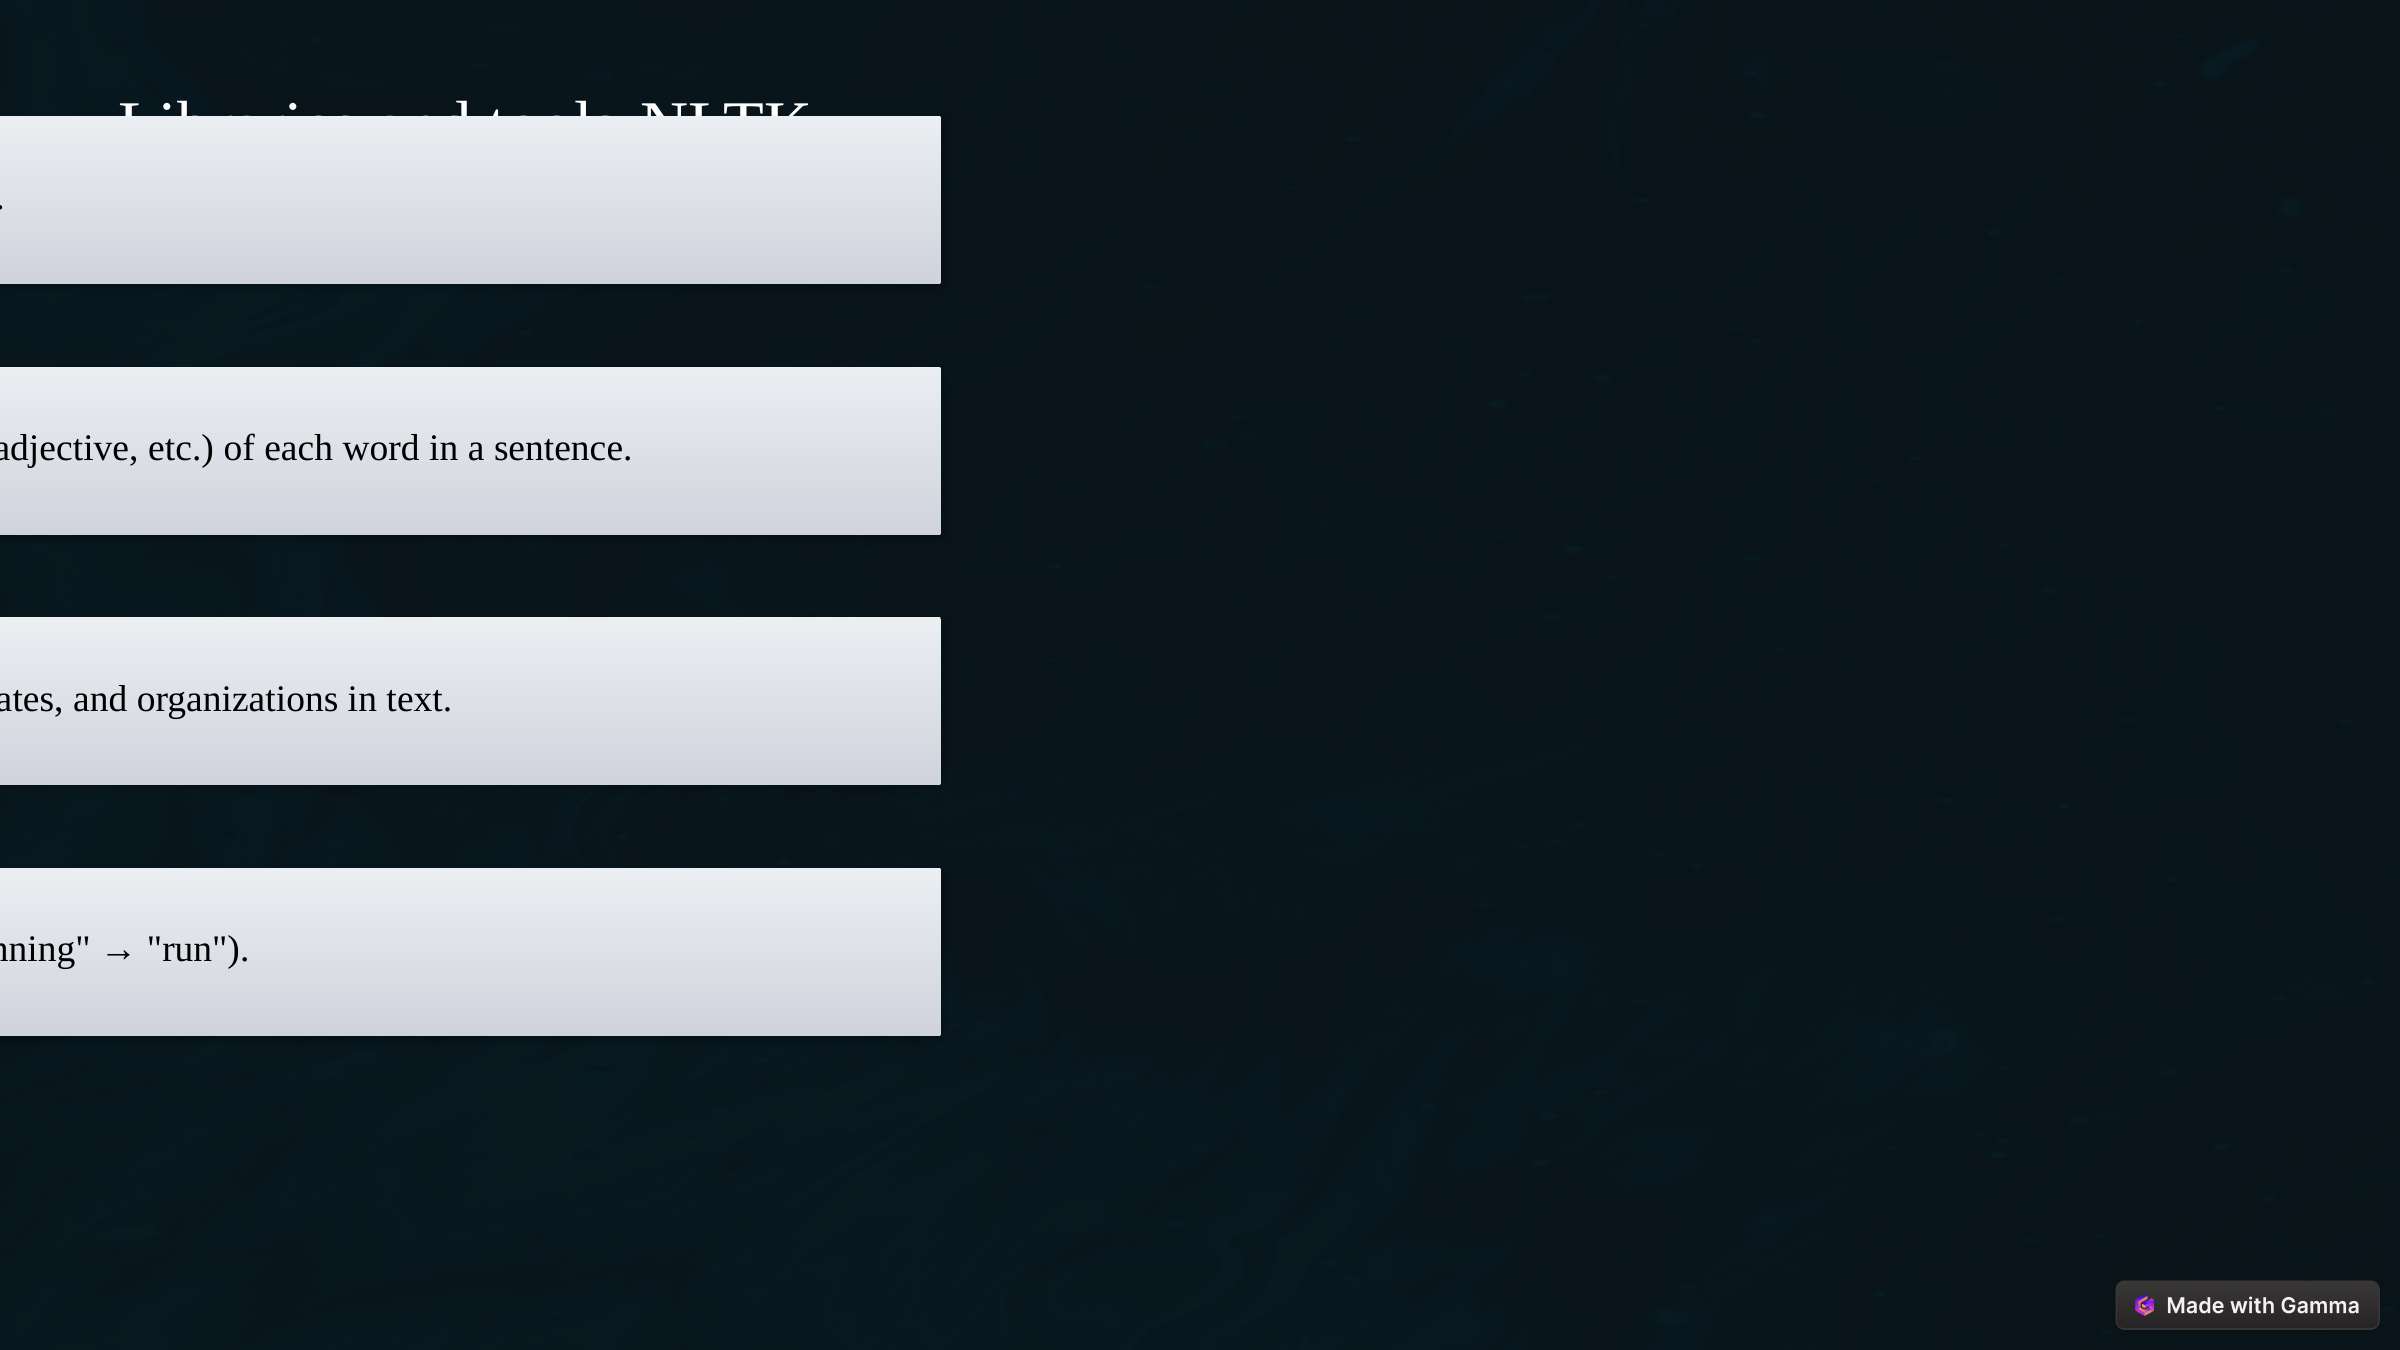

Tokenization:
Word Tokenizer: Splits text into individual words.
Sentence Tokenizer: Splits text into sentences.
Part-of-Speech Tagging (POS):
Identifies the grammatical role (noun, verb, adjective, etc.) of each word in a sentence.
Named Entity Recognition (NER):
Detects named entities like people, places, dates, and organizations in text.
Stemming:
Reduces words to their base or root form (e.g., "running" → "run").
Libraries and tools-NLTK